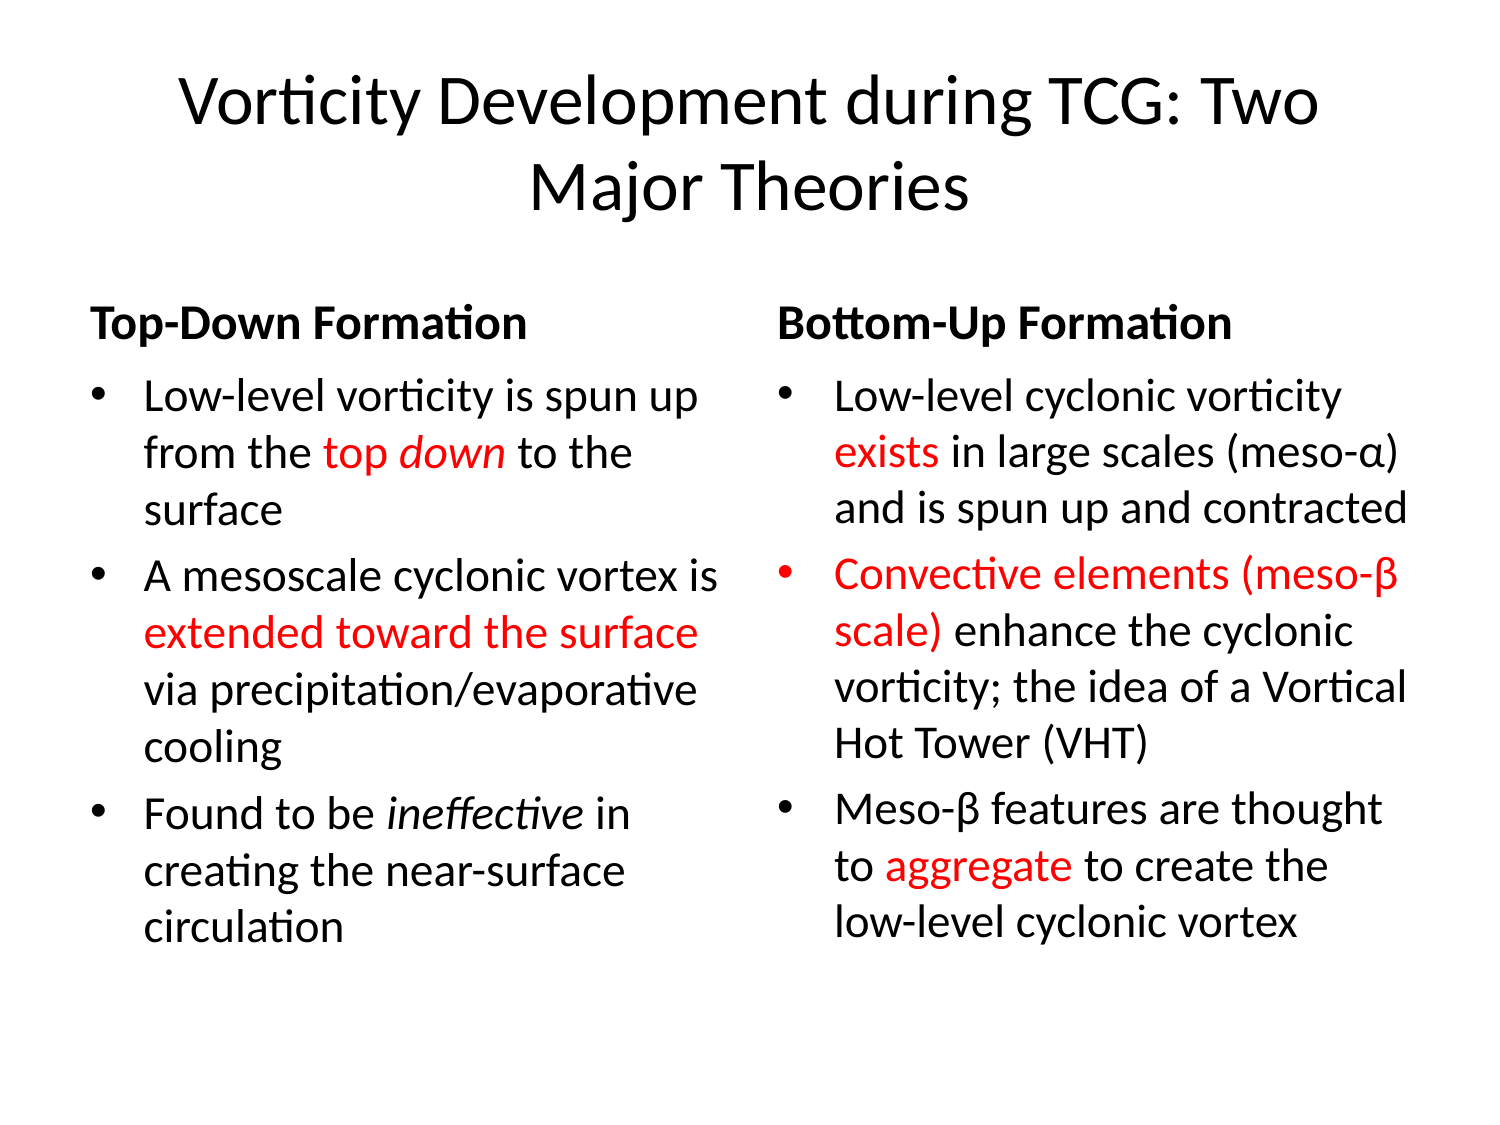

# Vorticity Development during TCG: Two Major Theories
Top-Down Formation
Bottom-Up Formation
Low-level vorticity is spun up from the top down to the surface
A mesoscale cyclonic vortex is extended toward the surface via precipitation/evaporative cooling
Found to be ineffective in creating the near-surface circulation
Low-level cyclonic vorticity exists in large scales (meso-α) and is spun up and contracted
Convective elements (meso-β scale) enhance the cyclonic vorticity; the idea of a Vortical Hot Tower (VHT)
Meso-β features are thought to aggregate to create the low-level cyclonic vortex